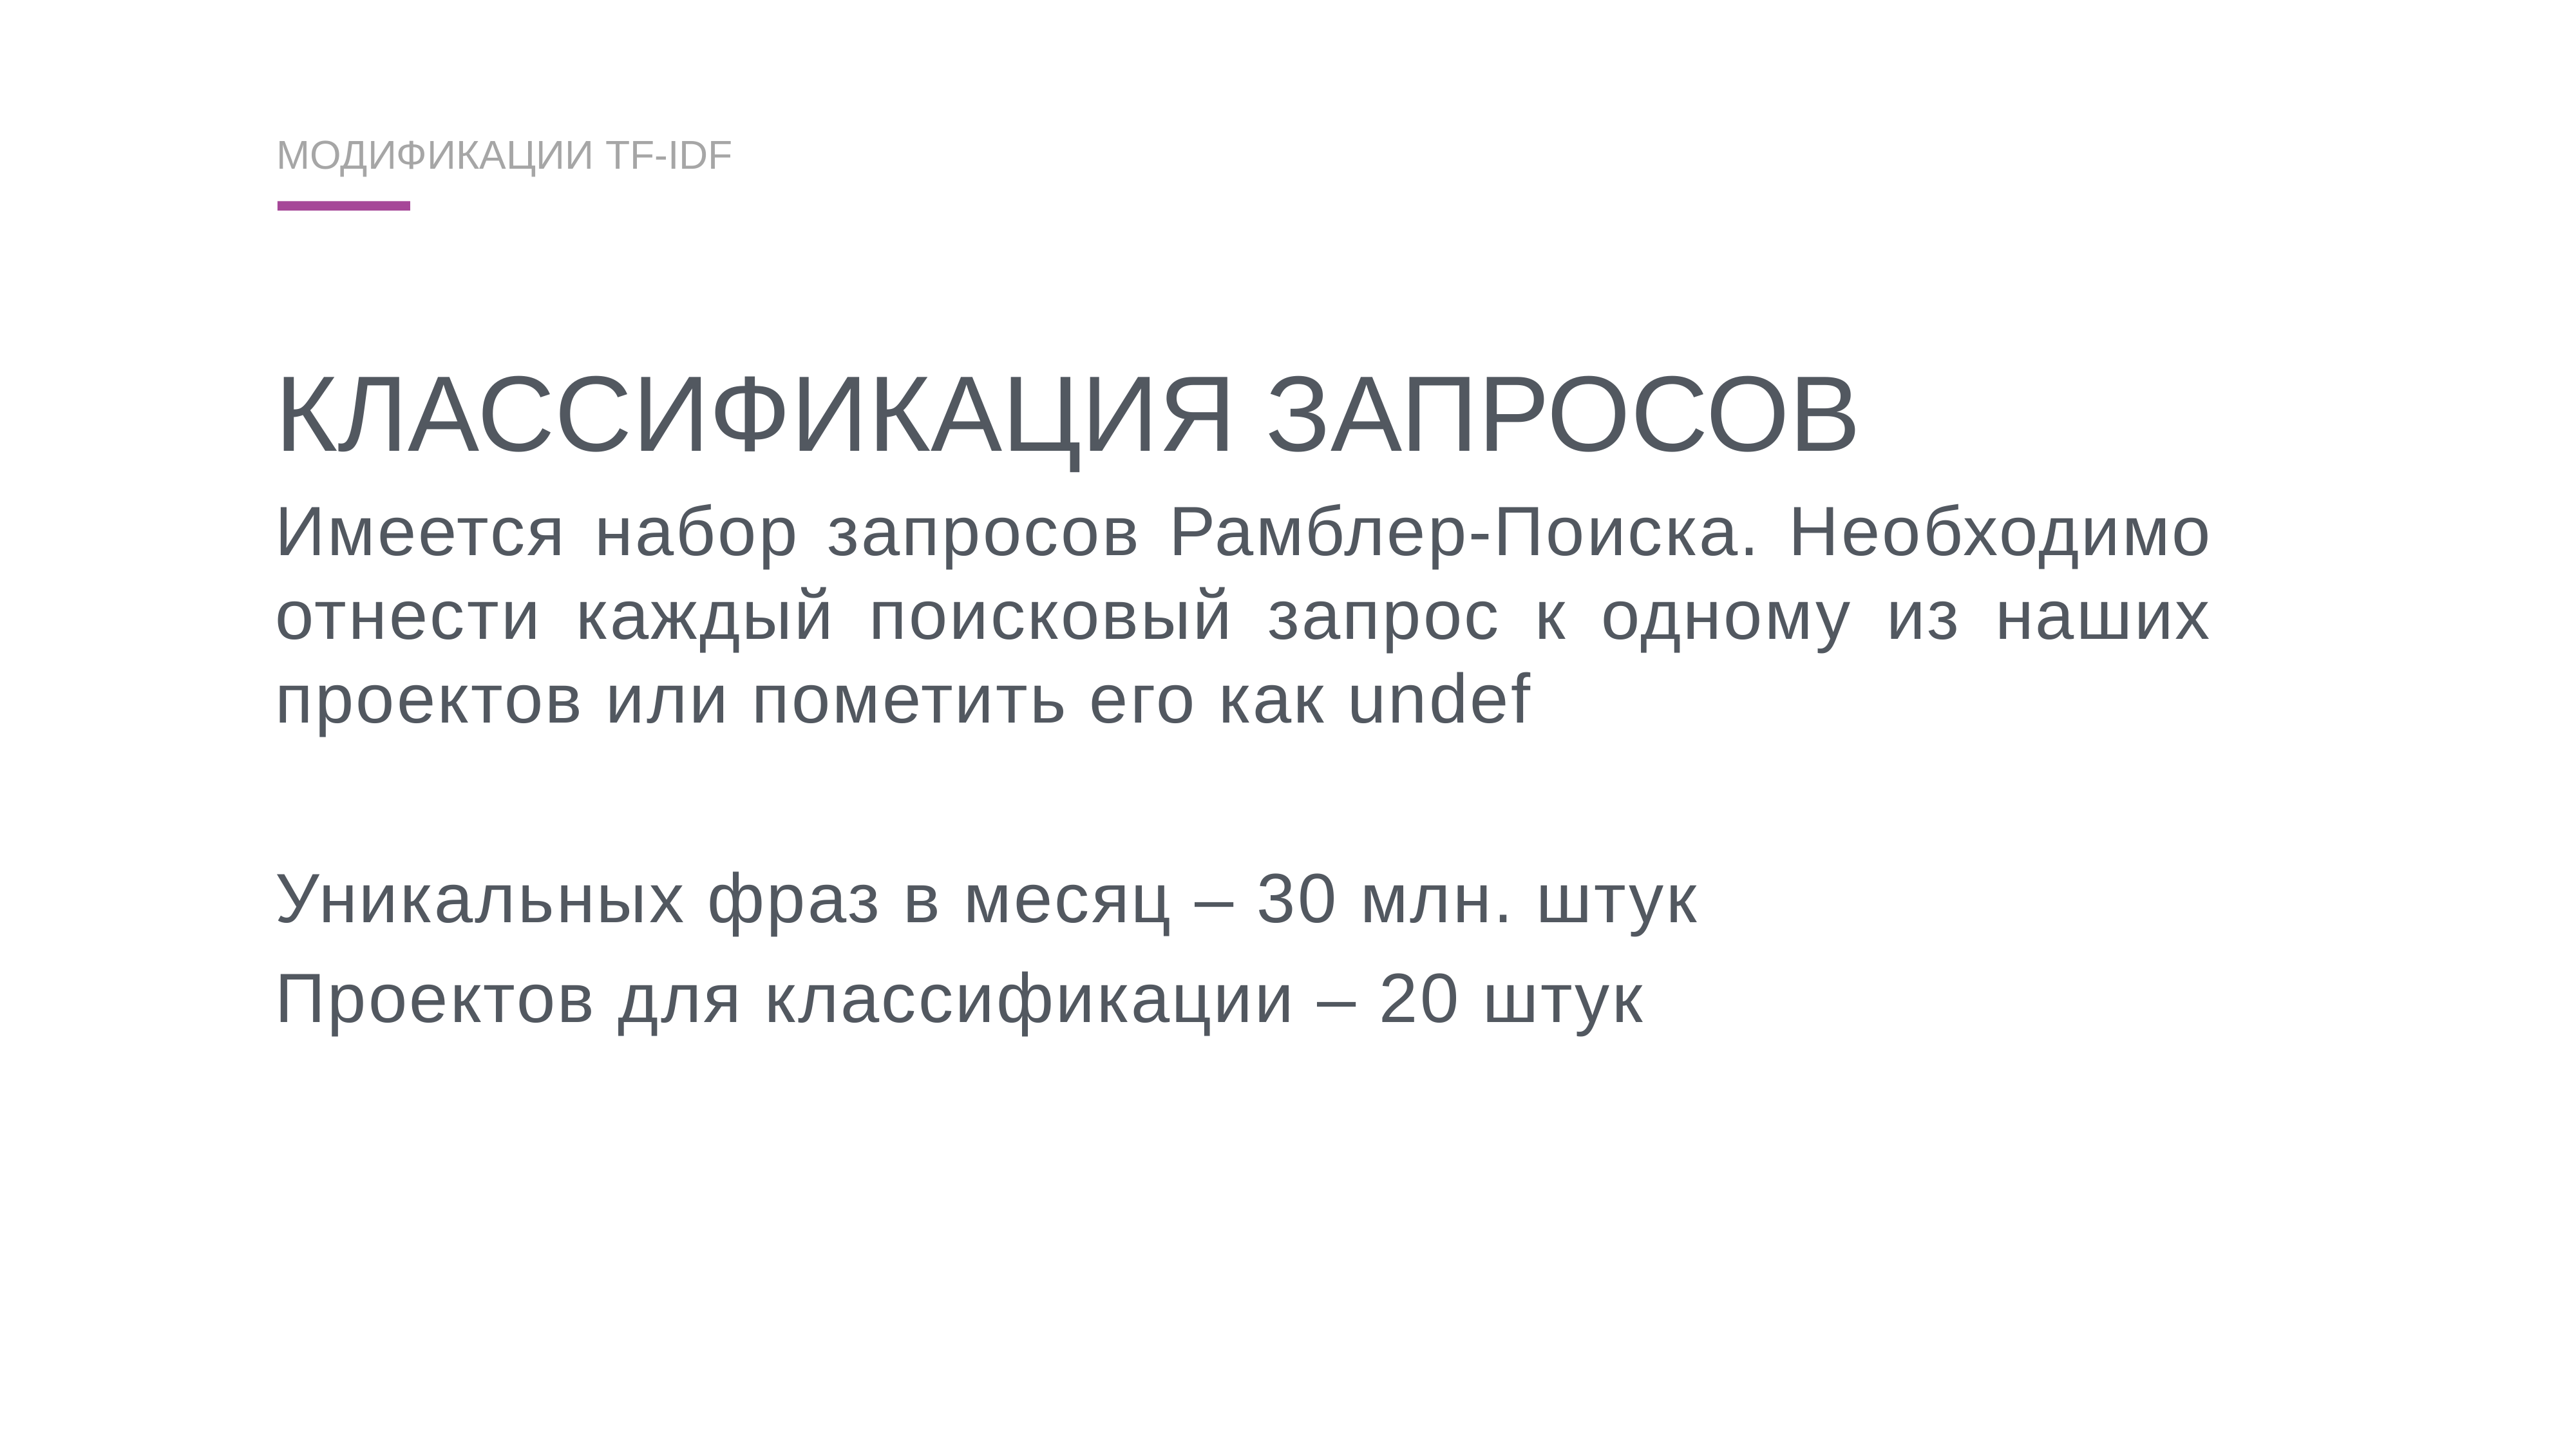

модификации tf-idf

классификация запросов
Имеется набор запросов Рамблер-Поиска. Необходимо отнести каждый поисковый запрос к одному из наших проектов или пометить его как undef

Уникальных фраз в месяц – 30 млн. штук
Проектов для классификации – 20 штук